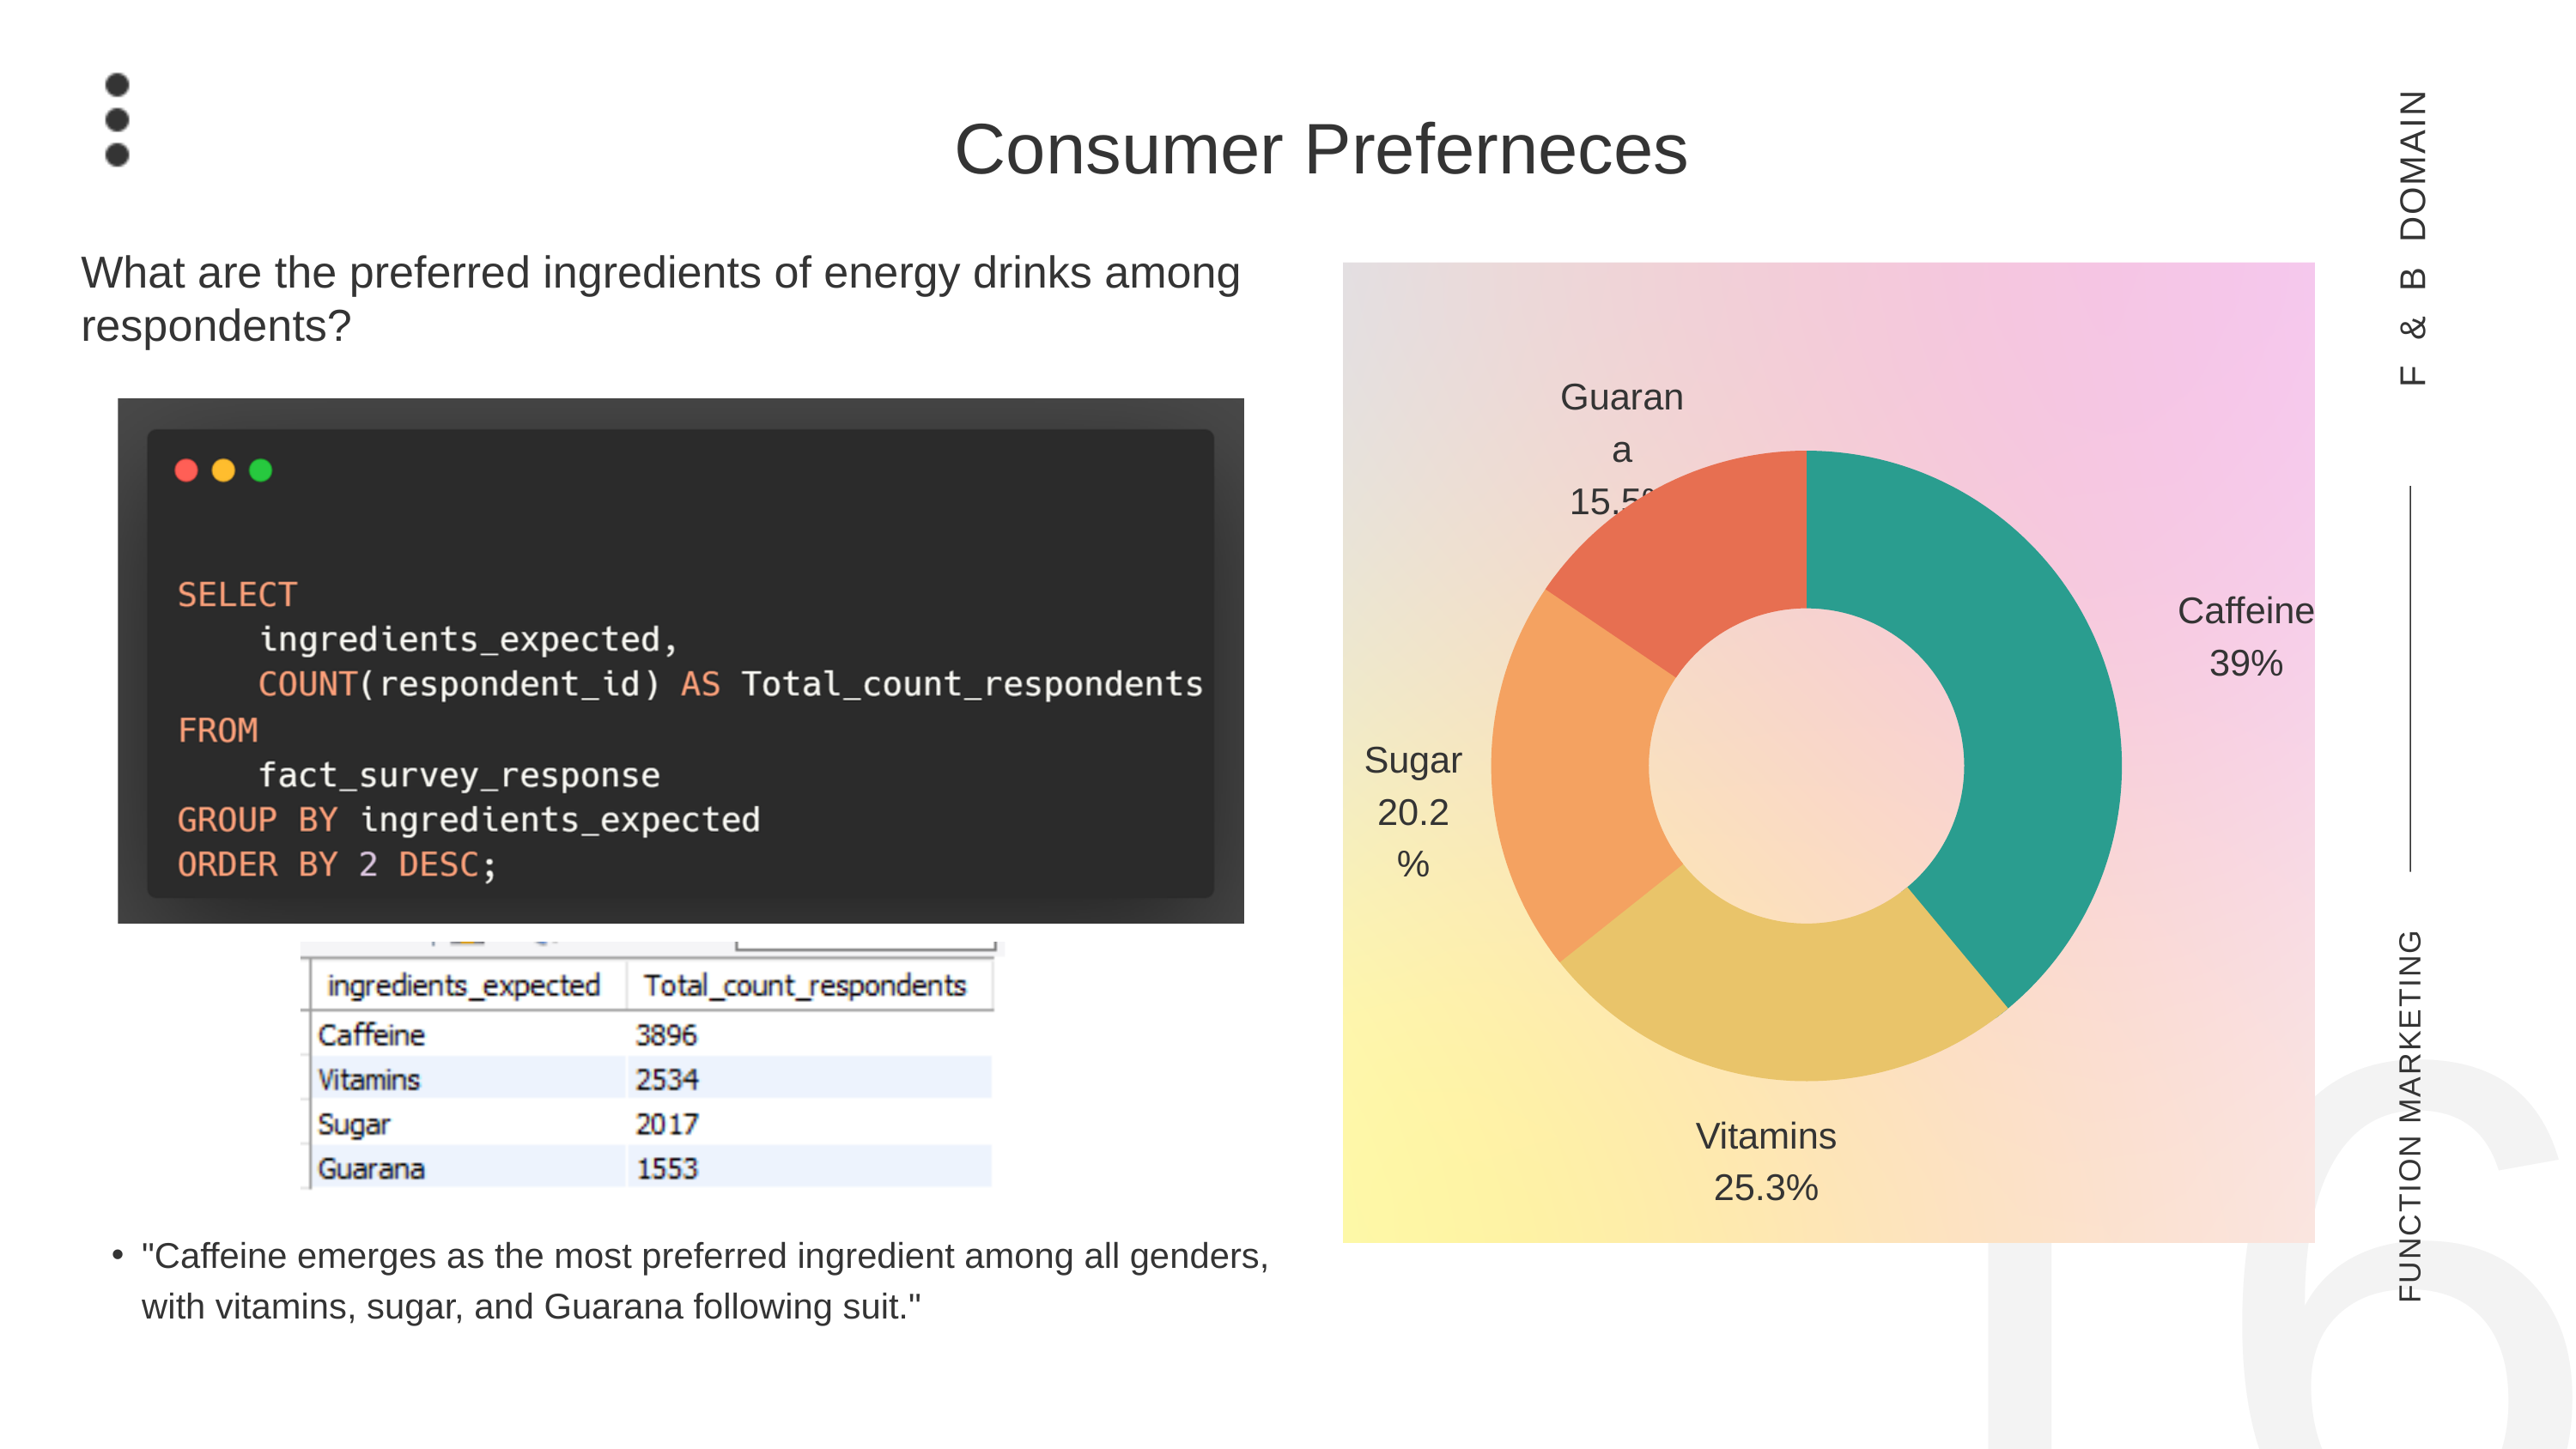

Consumer Preferneces
F  &  B  DOMAIN
What are the preferred ingredients of energy drinks among respondents?

Guarana
15.5%

Caffeine
39%
Sugar
20.2%
Vitamins
25.3%

16

FUNCTION MARKETING
"Caffeine emerges as the most preferred ingredient among all genders, with vitamins, sugar, and Guarana following suit."